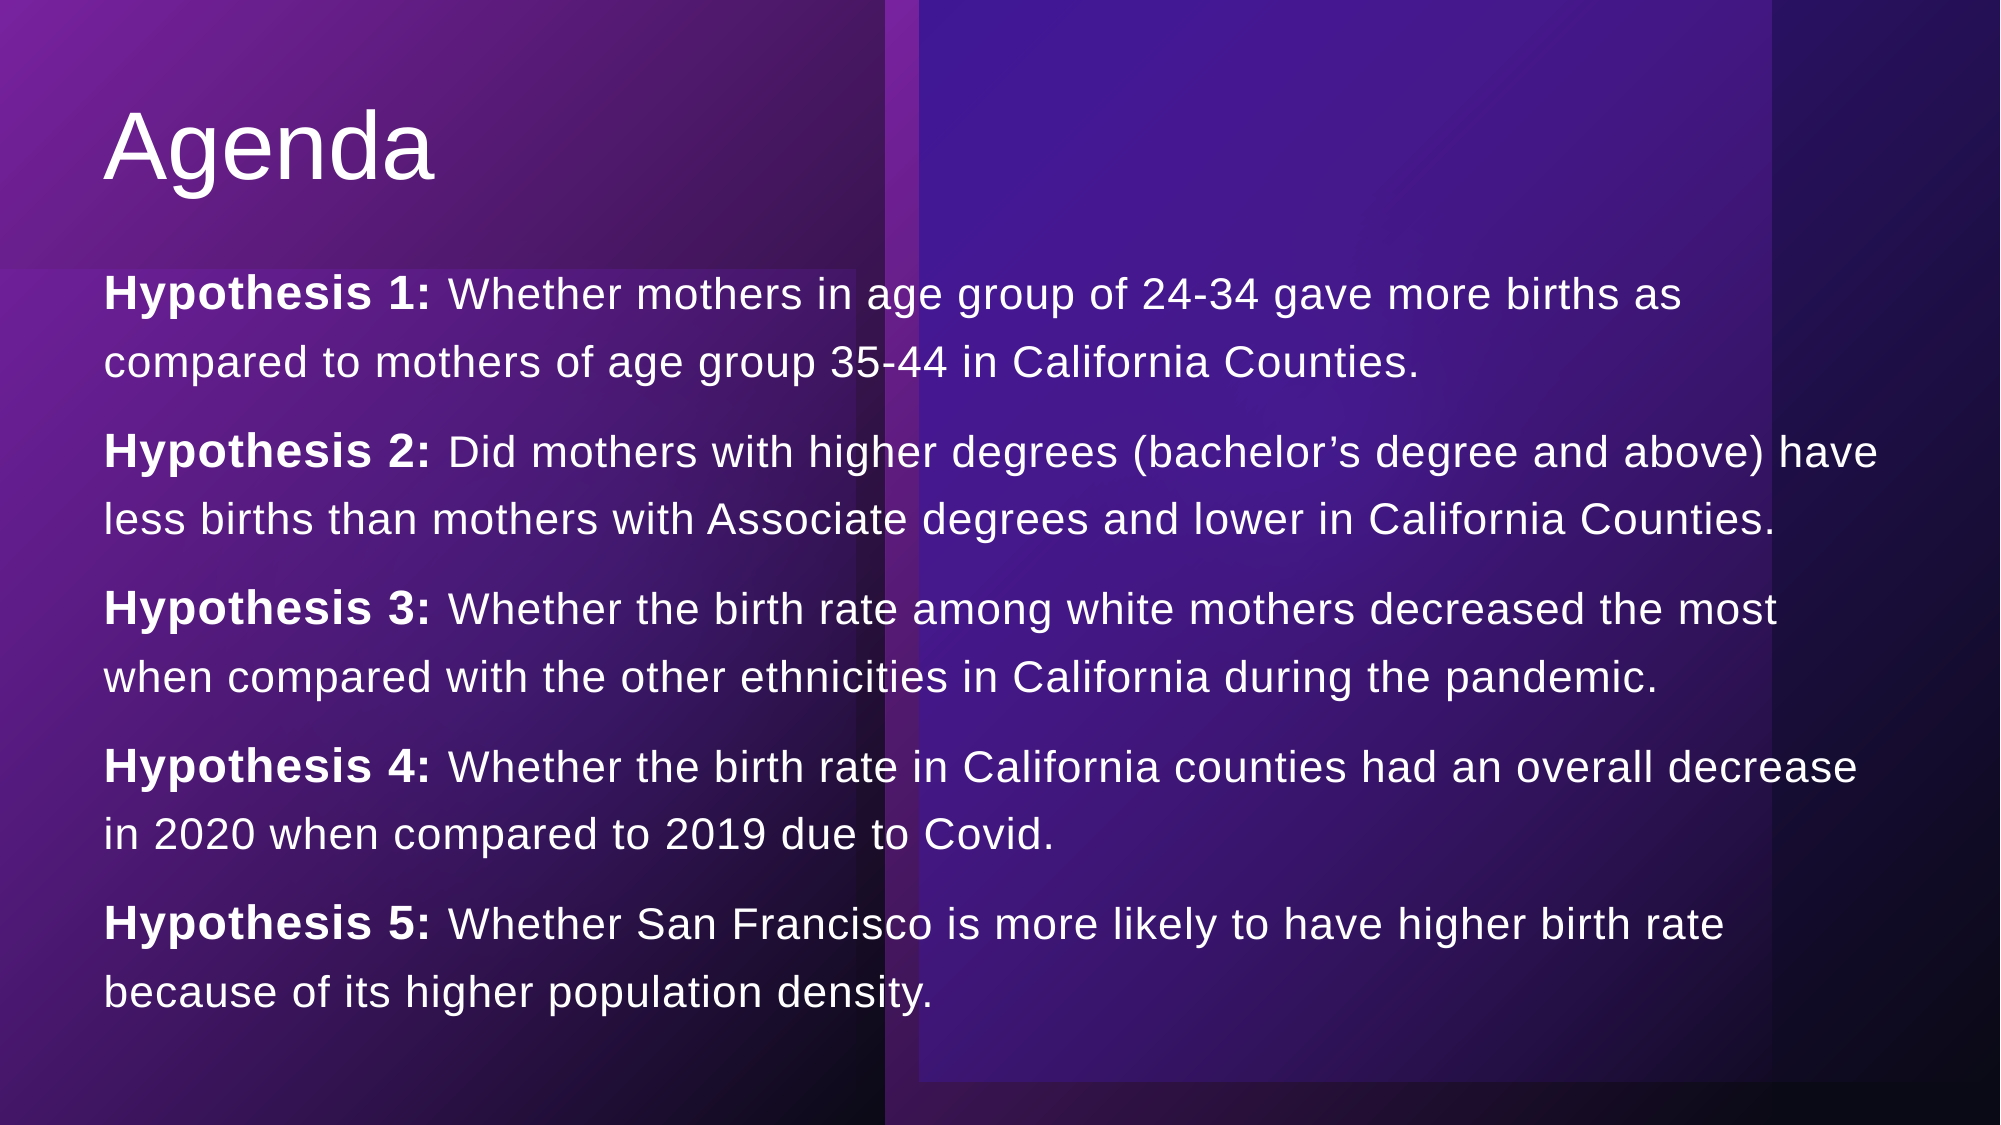

# Agenda
Hypothesis 1: Whether mothers in age group of 24-34 gave more births as compared to mothers of age group 35-44 in California Counties.
Hypothesis 2: Did mothers with higher degrees (bachelor’s degree and above) have less births than mothers with Associate degrees and lower in California Counties.
Hypothesis 3: Whether the birth rate among white mothers decreased the most when compared with the other ethnicities in California during the pandemic.
Hypothesis 4: Whether the birth rate in California counties had an overall decrease in 2020 when compared to 2019 due to Covid.
Hypothesis 5: Whether San Francisco is more likely to have higher birth rate because of its higher population density.